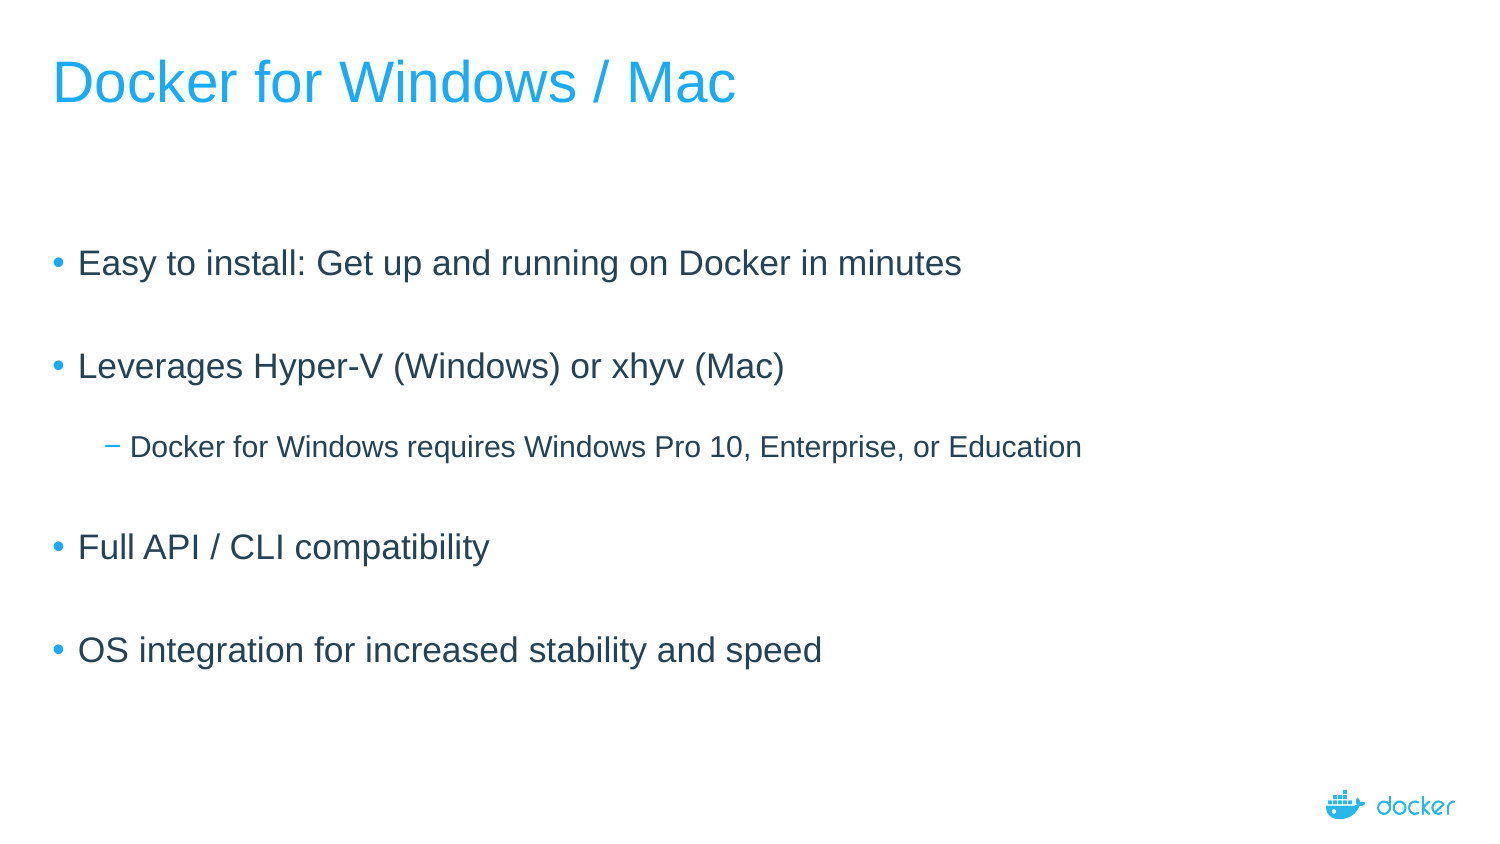

# Docker for Windows / Mac

Easy to install: Get up and running on Docker in minutes

Leverages Hyper-V (Windows) or xhyv (Mac)
Docker for Windows requires Windows Pro 10, Enterprise, or Education

Full API / CLI compatibility

OS integration for increased stability and speed